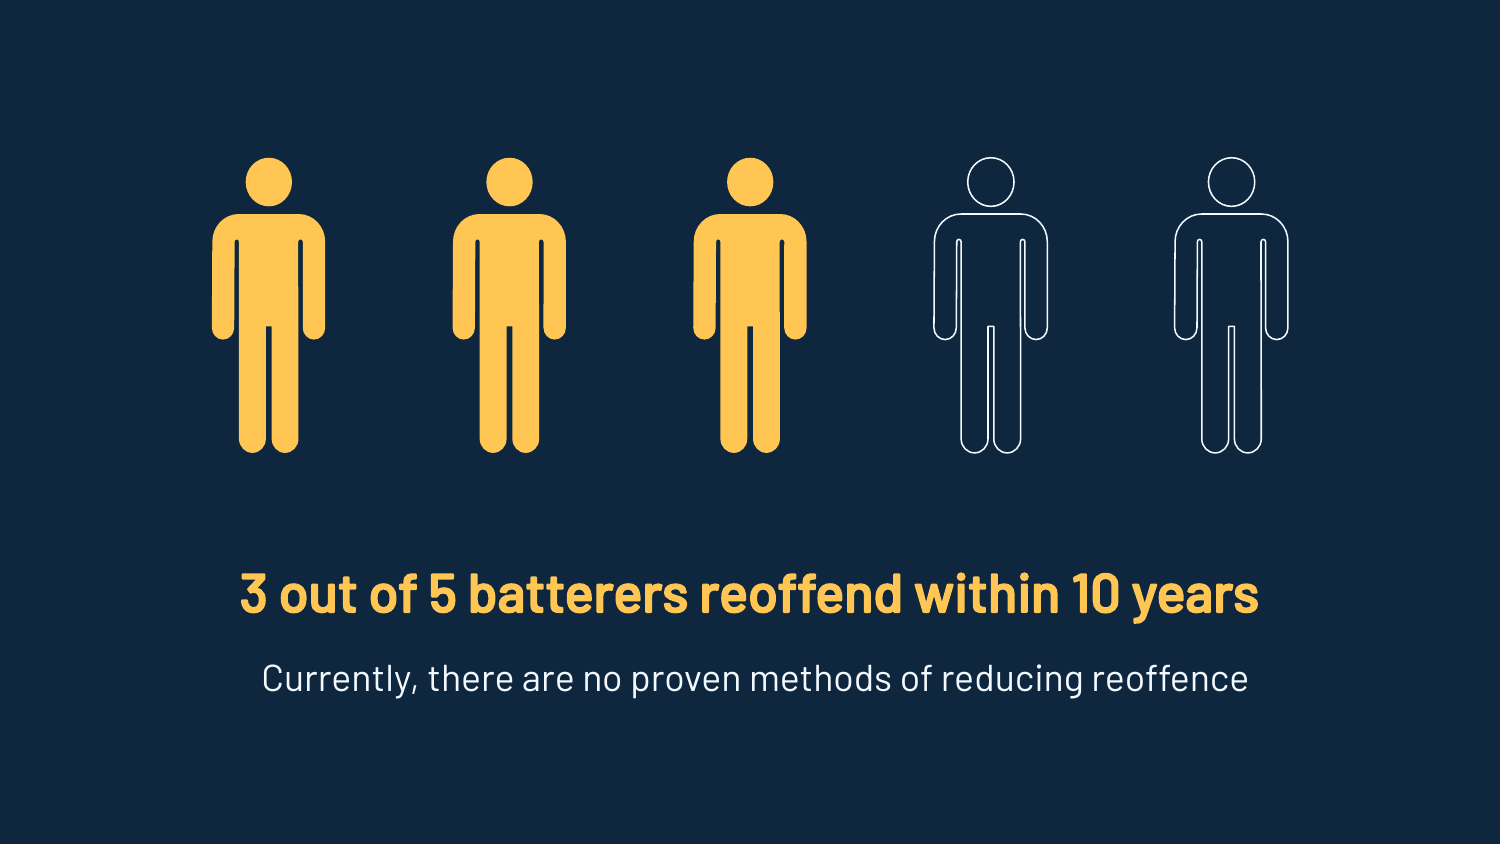

3 out of 5 batterers reoffend within 10 years
Currently, there are no proven methods of reducing reoffence